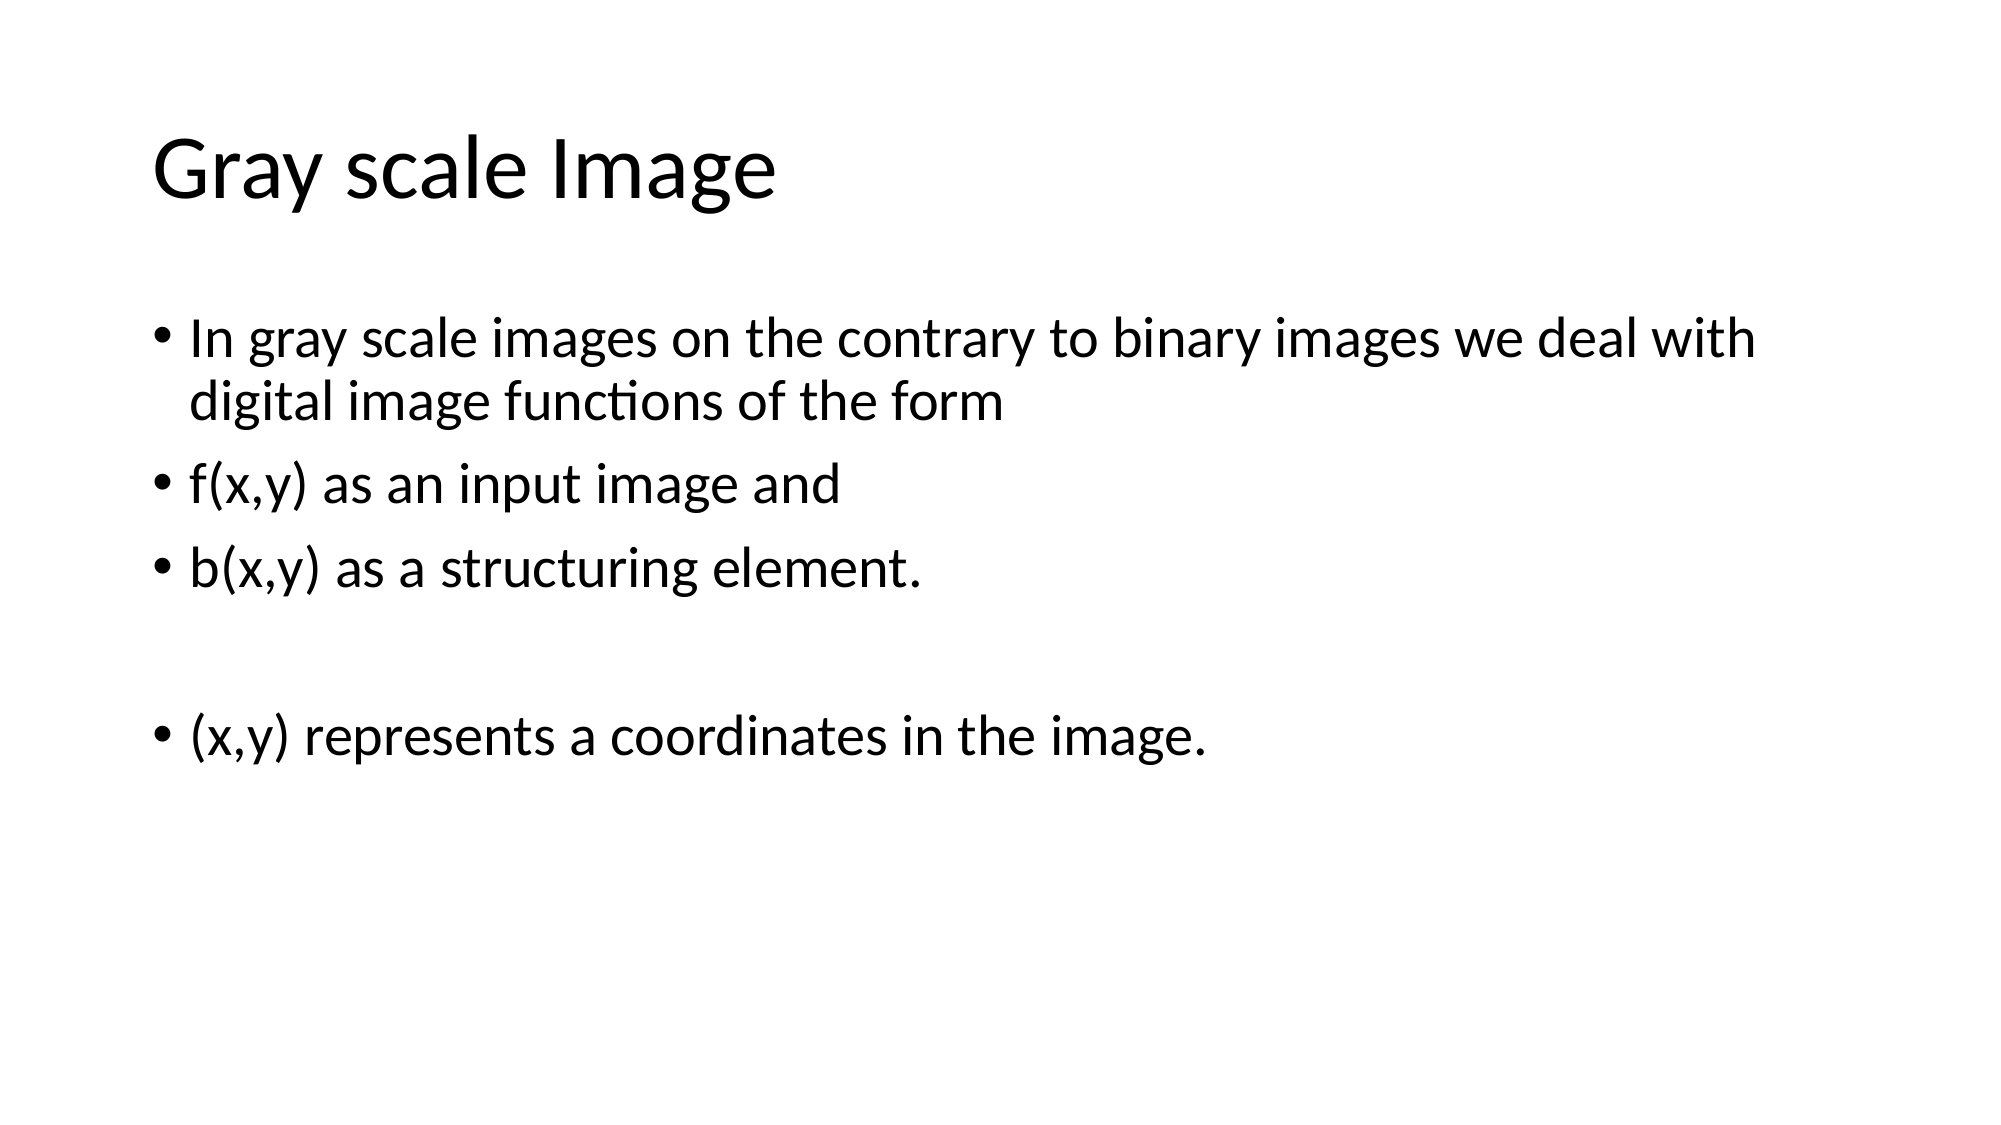

# Gray scale Image
In gray scale images on the contrary to binary images we deal with digital image functions of the form
f(x,y) as an input image and
b(x,y) as a structuring element.

(x,y) represents a coordinates in the image.